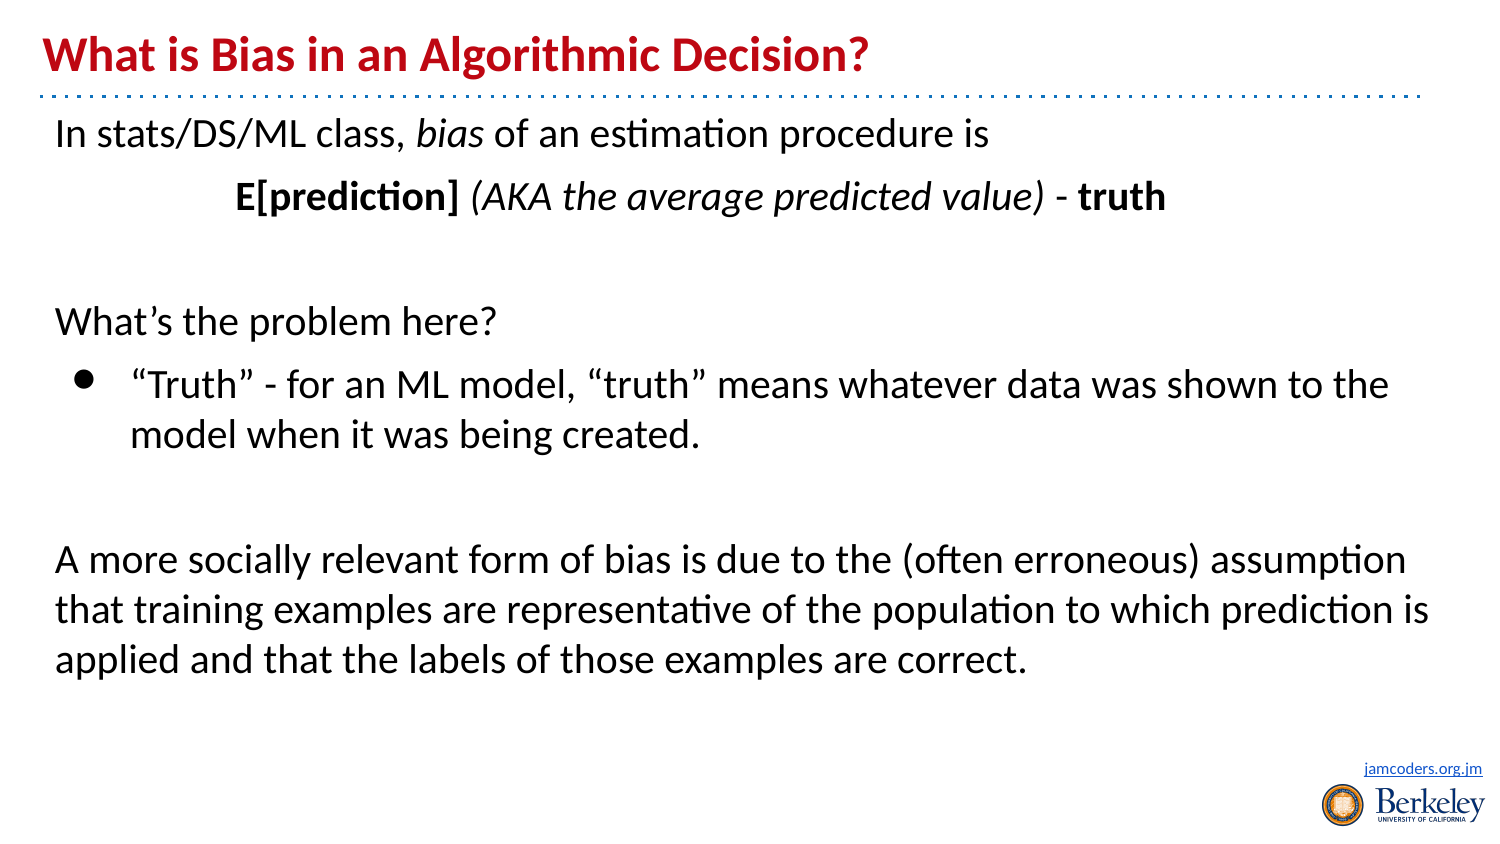

# What is Bias in an Algorithmic Decision?
In stats/DS/ML class, bias of an estimation procedure is
                   E[prediction] (AKA the average predicted value) - truth

What’s the problem here?
“Truth” - for an ML model, “truth” means whatever data was shown to the model when it was being created.

A more socially relevant form of bias is due to the (often erroneous) assumption that training examples are representative of the population to which prediction is applied and that the labels of those examples are correct.